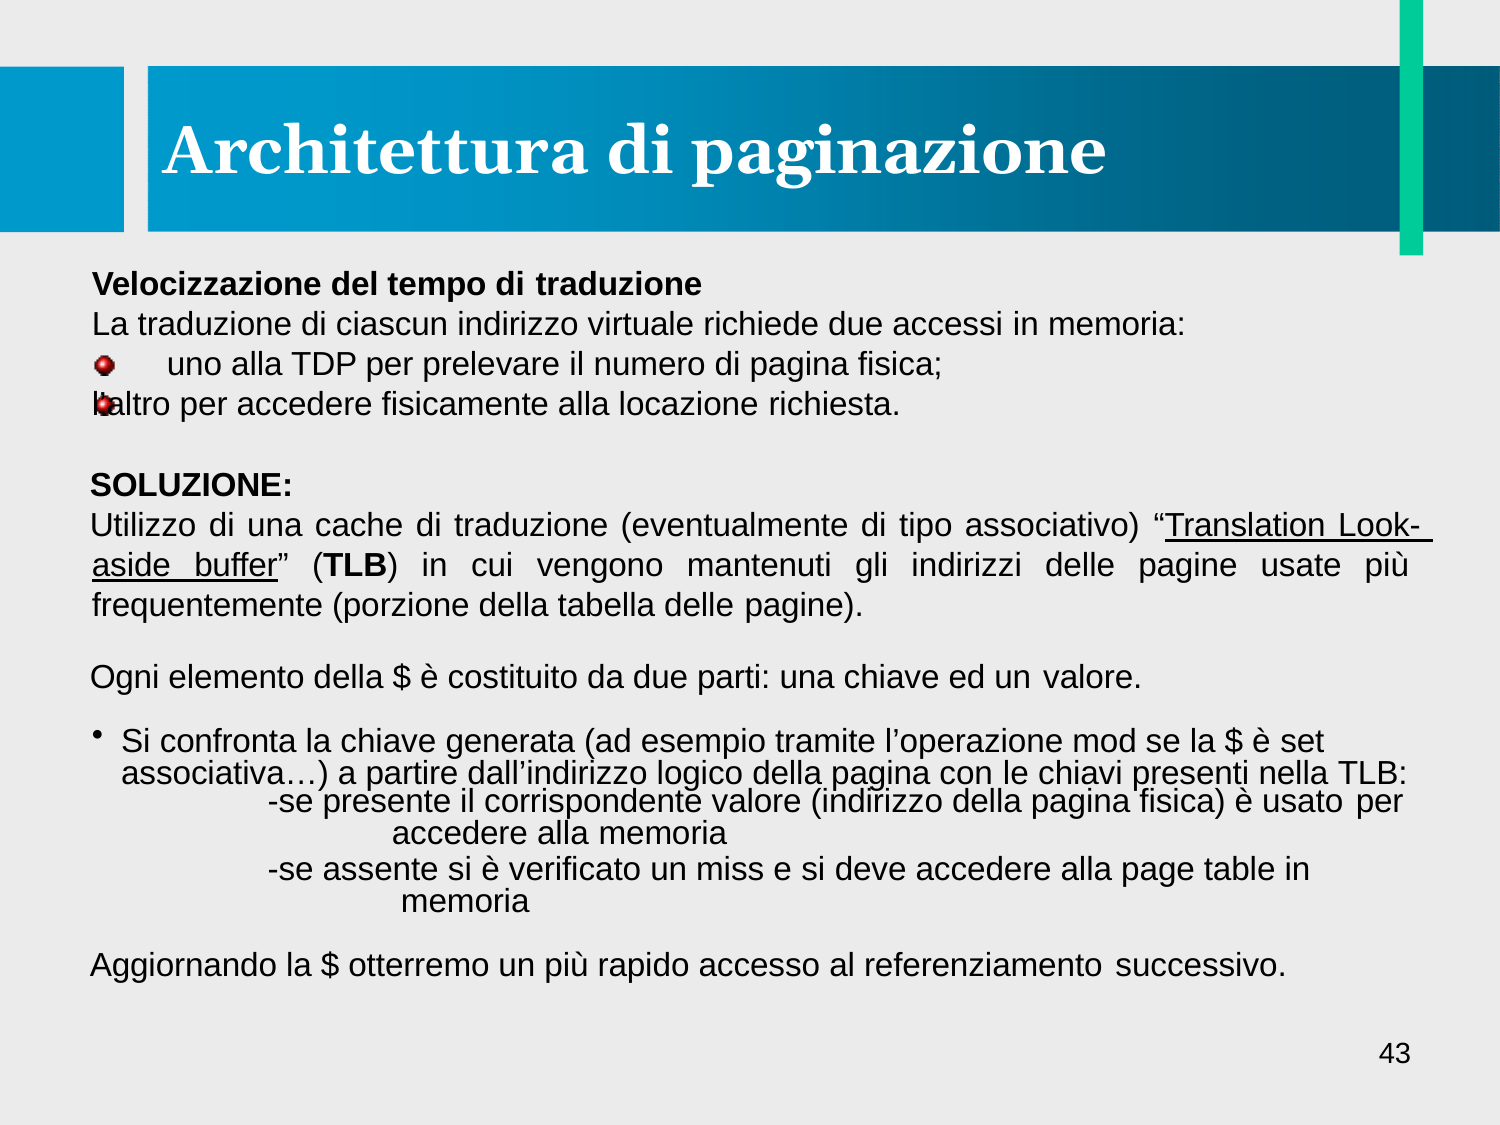

# Architettura di paginazione

Velocizzazione del tempo di traduzione
La traduzione di ciascun indirizzo virtuale richiede due accessi in memoria:  uno alla TDP per prelevare il numero di pagina fisica;
l’altro per accedere fisicamente alla locazione richiesta.

SOLUZIONE:
Utilizzo di una cache di traduzione (eventualmente di tipo associativo) “Translation Look-  aside buffer” (TLB) in cui vengono mantenuti gli indirizzi delle pagine usate più  frequentemente (porzione della tabella delle pagine).
Ogni elemento della $ è costituito da due parti: una chiave ed un valore.
Si confronta la chiave generata (ad esempio tramite l’operazione mod se la $ è set  associativa…) a partire dall’indirizzo logico della pagina con le chiavi presenti nella TLB:
-se presente il corrispondente valore (indirizzo della pagina fisica) è usato per
accedere alla memoria
-se assente si è verificato un miss e si deve accedere alla page table in  memoria
Aggiornando la $ otterremo un più rapido accesso al referenziamento successivo.

43